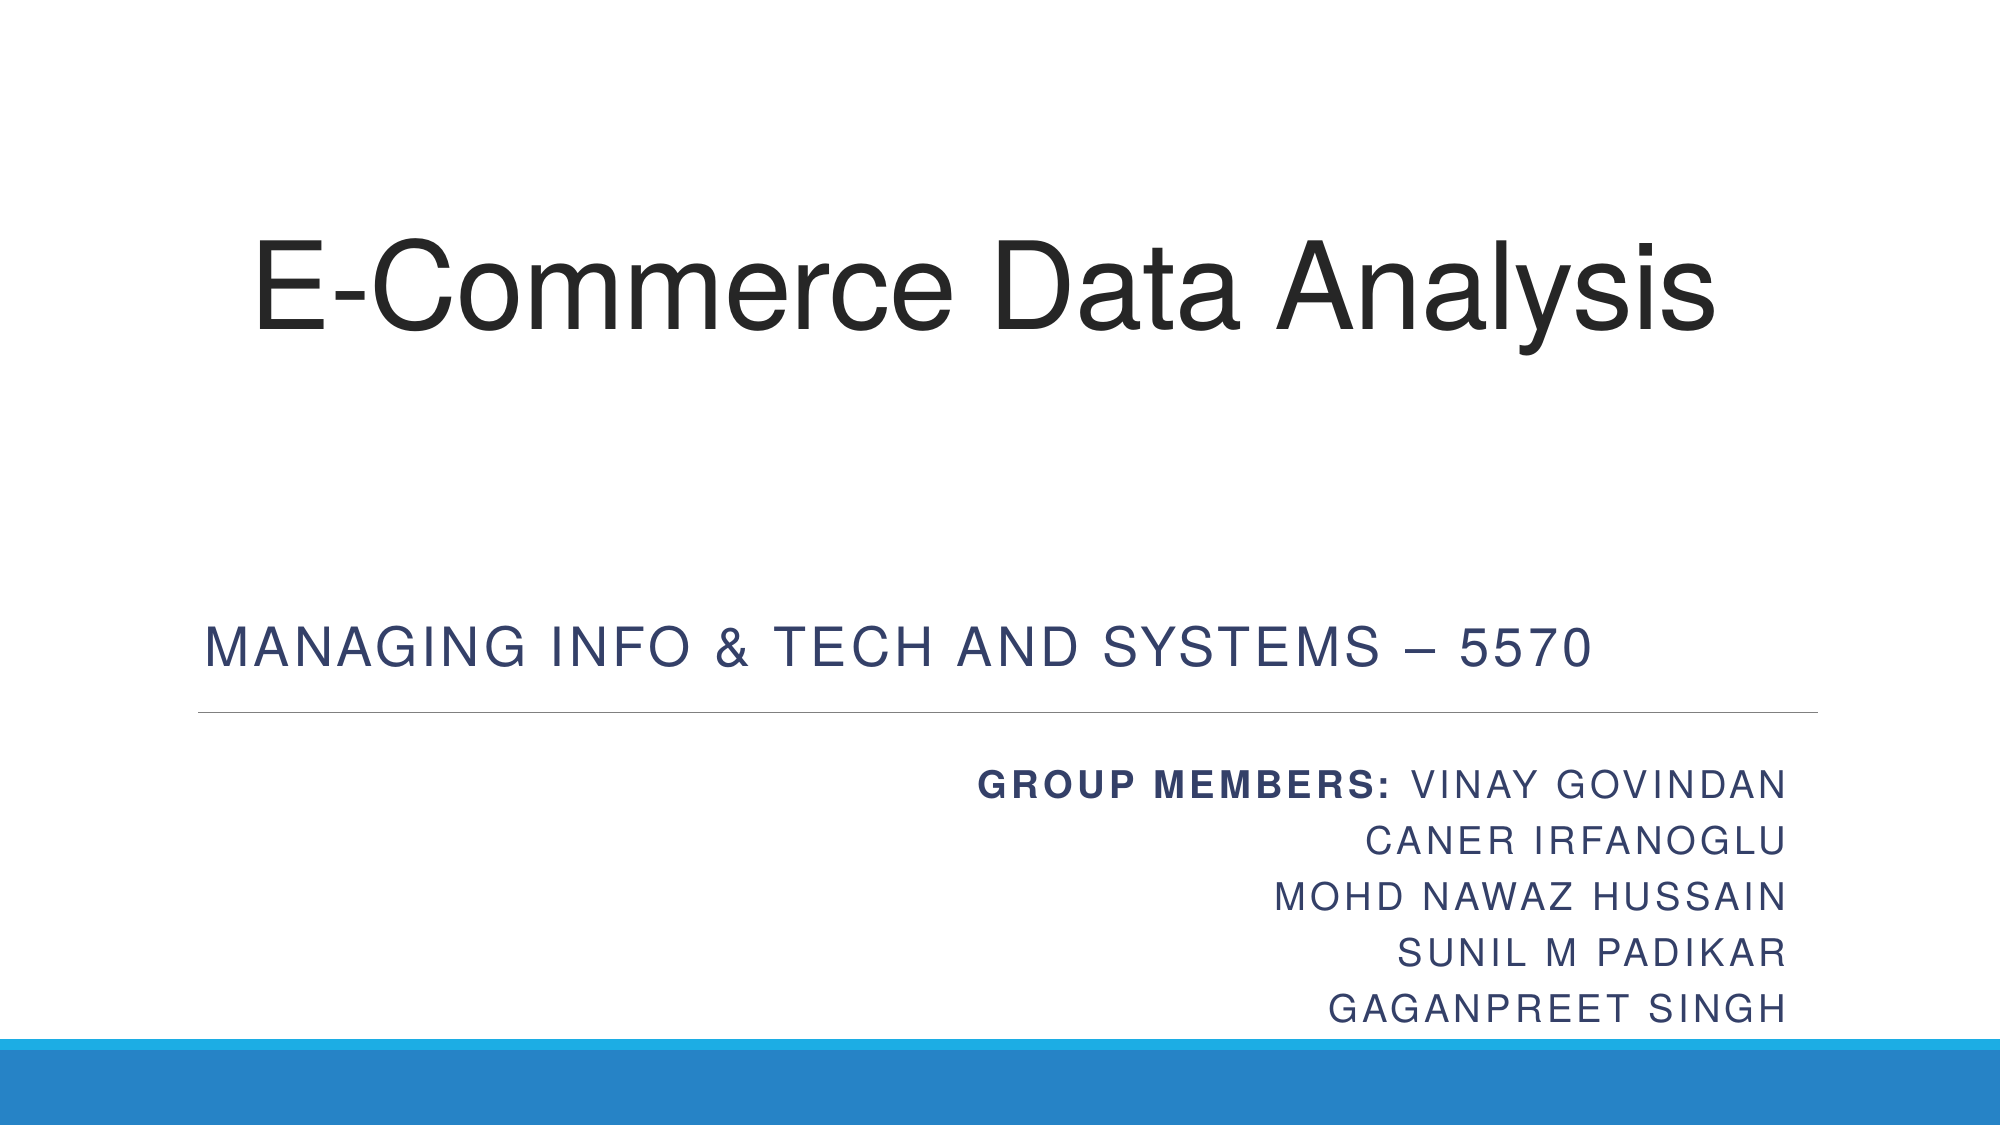

# E-Commerce Data Analysis
Managing Info & Tech and Systems – 5570

Group Members: Vinay Govindan
   Caner Irfanoglu
Mohd Nawaz Hussain
Sunil M Padikar
Gaganpreet Singh